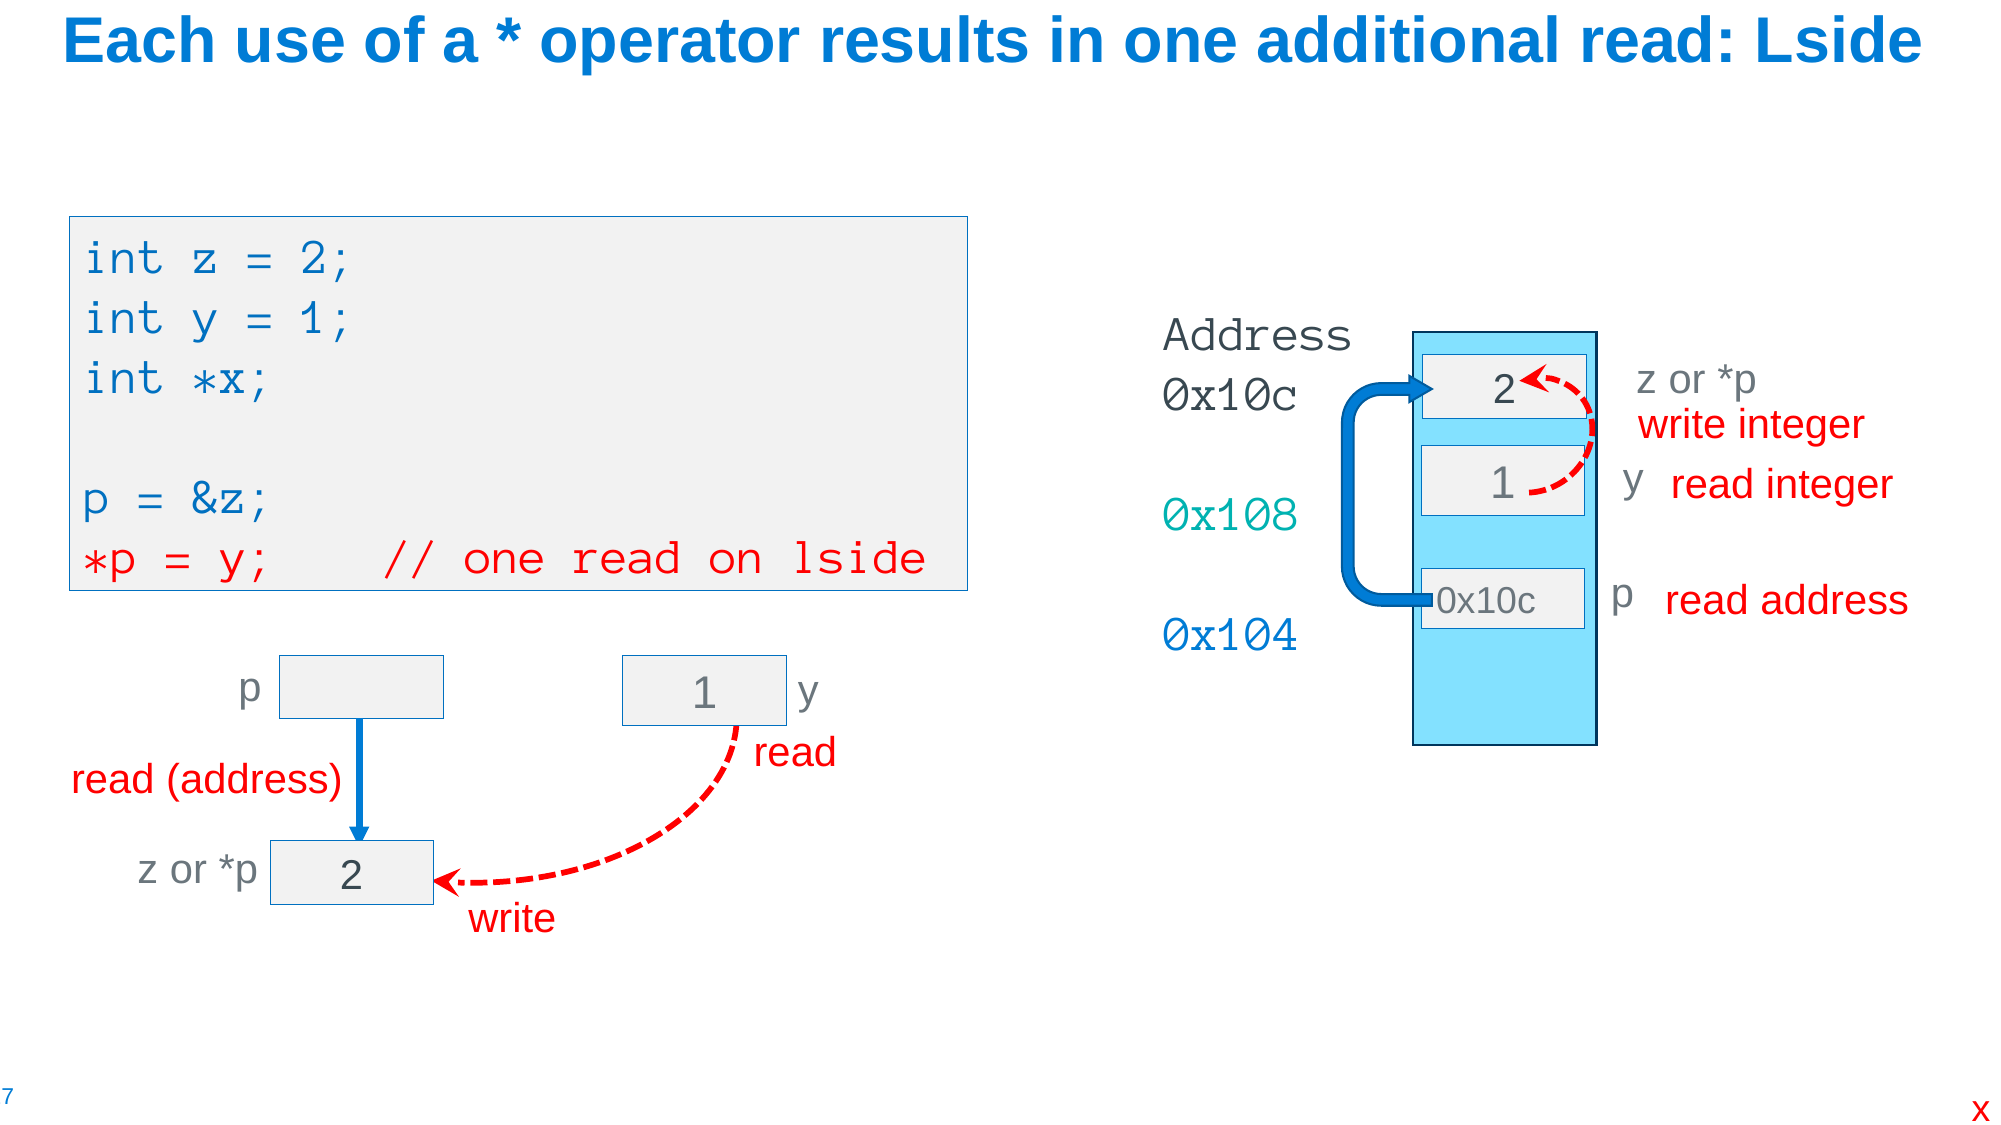

# Each use of a * operator results in one additional read: Lside
int z = 2;
int y = 1;
int *x;

p = &z;
*p = y;    // one read on lside
Address
0x10c

0x108

0x104

z or *p
2

write integer
y
1
read integer
p
read address
0x10c

p

1
y
read
read (address)
z or *p
2
write
x